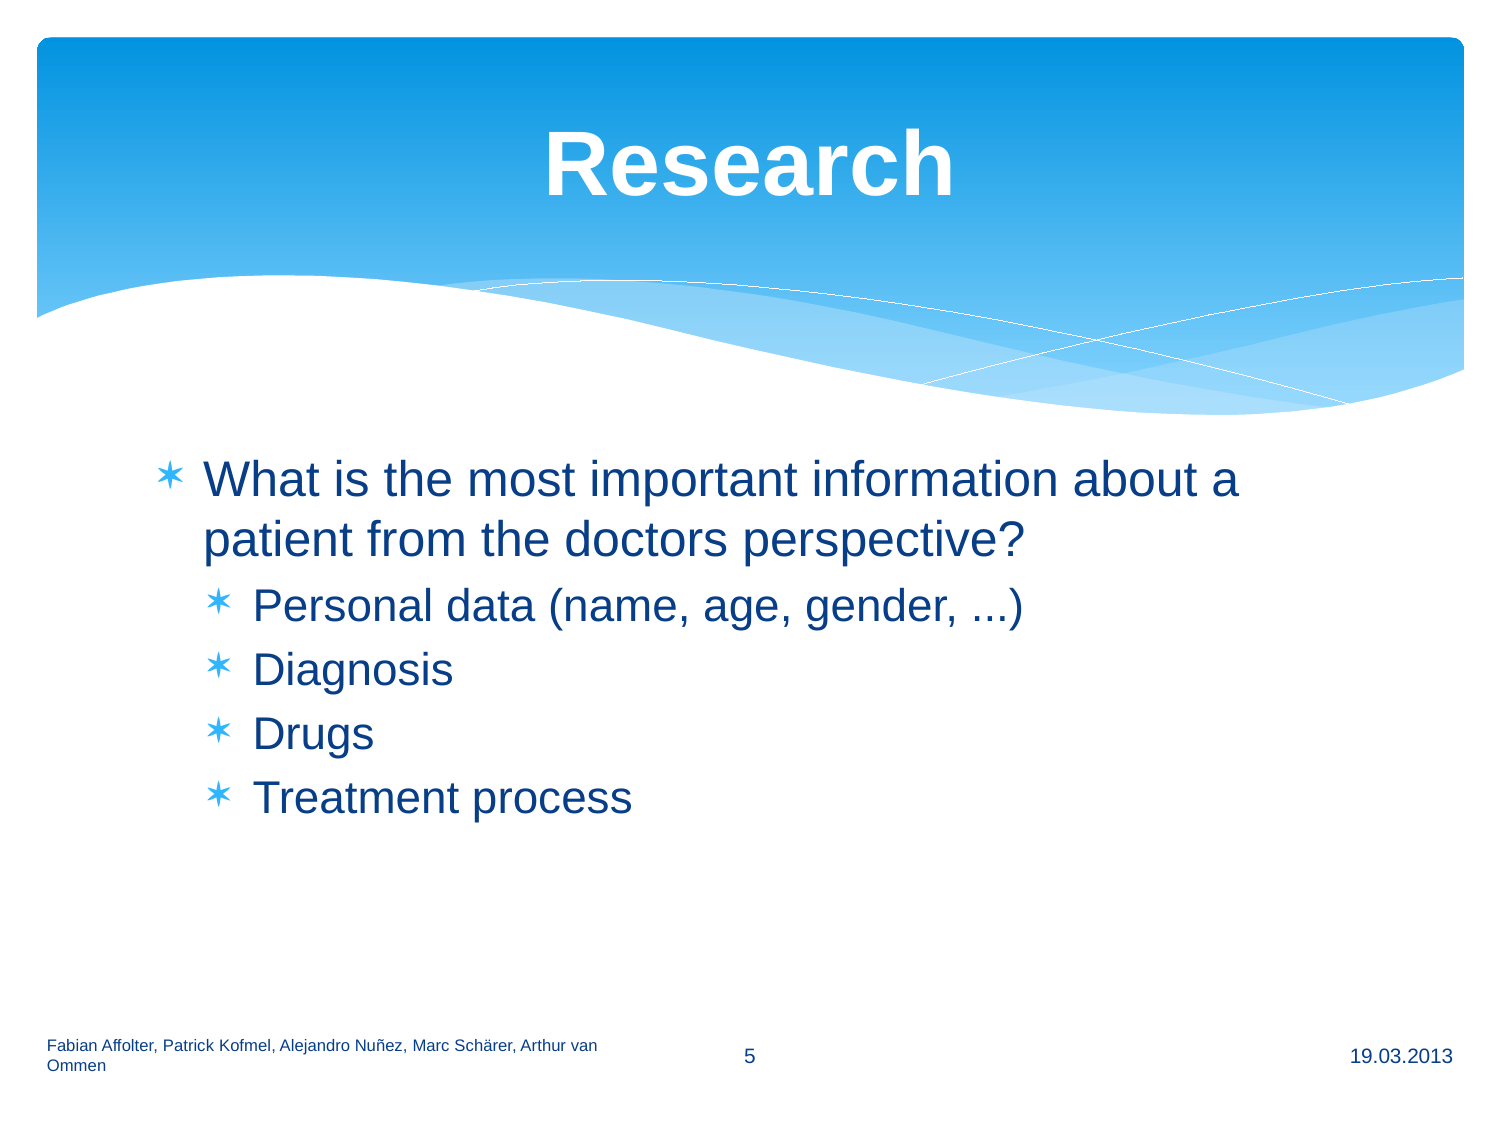

# Research
What is the most important information about a patient from the doctors perspective?
Personal data (name, age, gender, ...)
Diagnosis
Drugs
Treatment process

5
Fabian Affolter, Patrick Kofmel, Alejandro Nuñez, Marc Schärer, Arthur van Ommen
19.03.2013